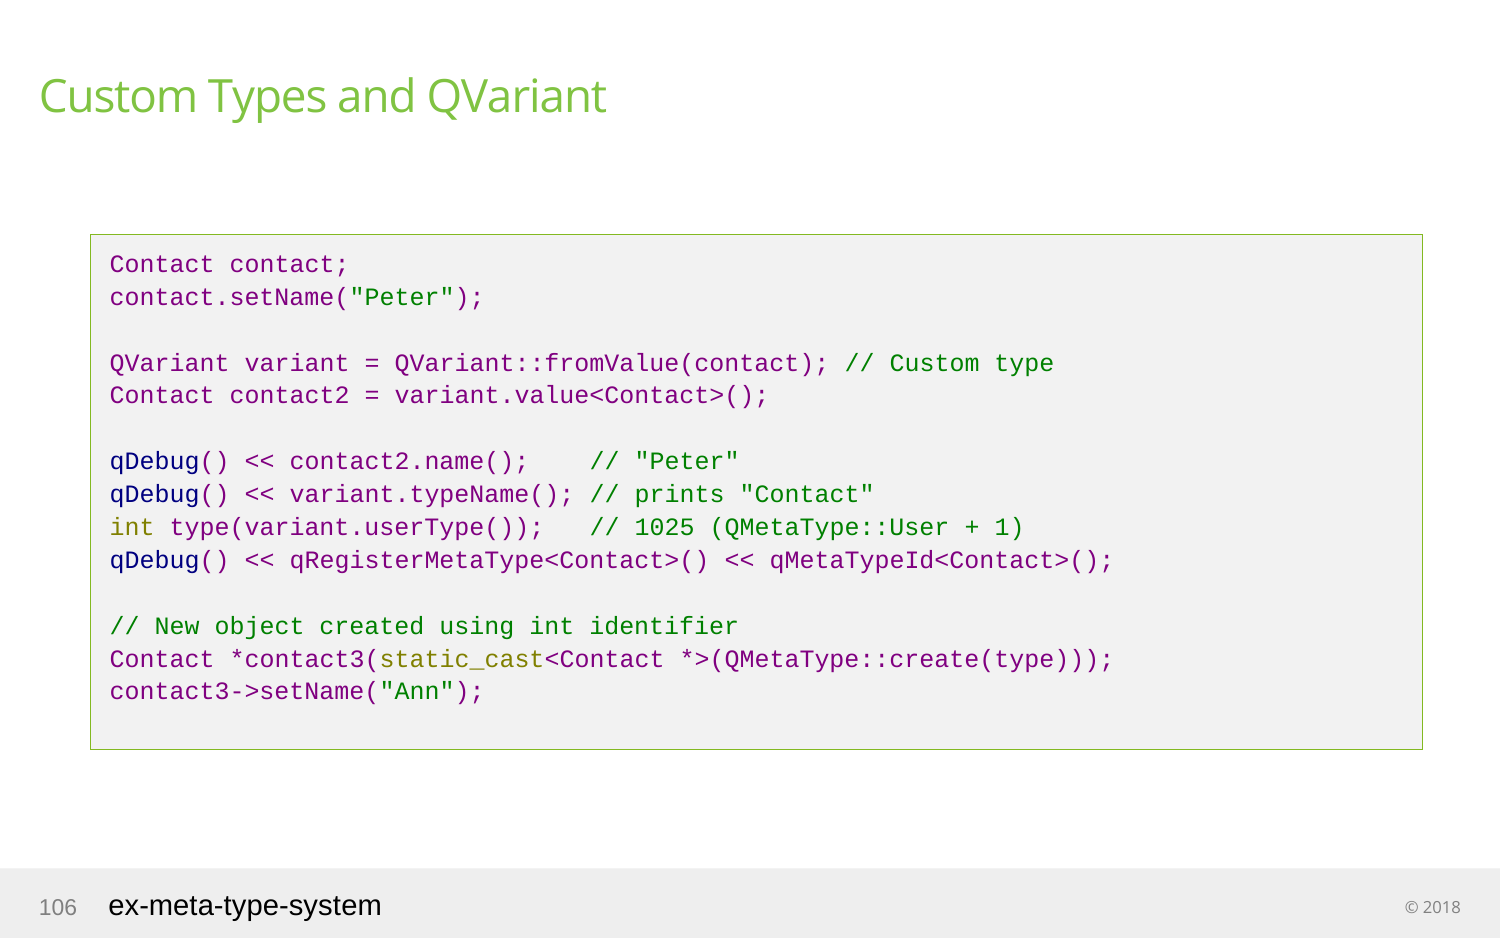

# Custom Types and QVariant
Contact contact;
contact.setName("Peter");
QVariant variant = QVariant::fromValue(contact); // Custom type
Contact contact2 = variant.value<Contact>();
qDebug() << contact2.name();    // "Peter"
qDebug() << variant.typeName(); // prints "Contact"
int type(variant.userType());   // 1025 (QMetaType::User + 1)
qDebug() << qRegisterMetaType<Contact>() << qMetaTypeId<Contact>();
// New object created using int identifier
Contact *contact3(static_cast<Contact *>(QMetaType::create(type)));
contact3->setName("Ann");
106
ex-meta-type-system
© 2018